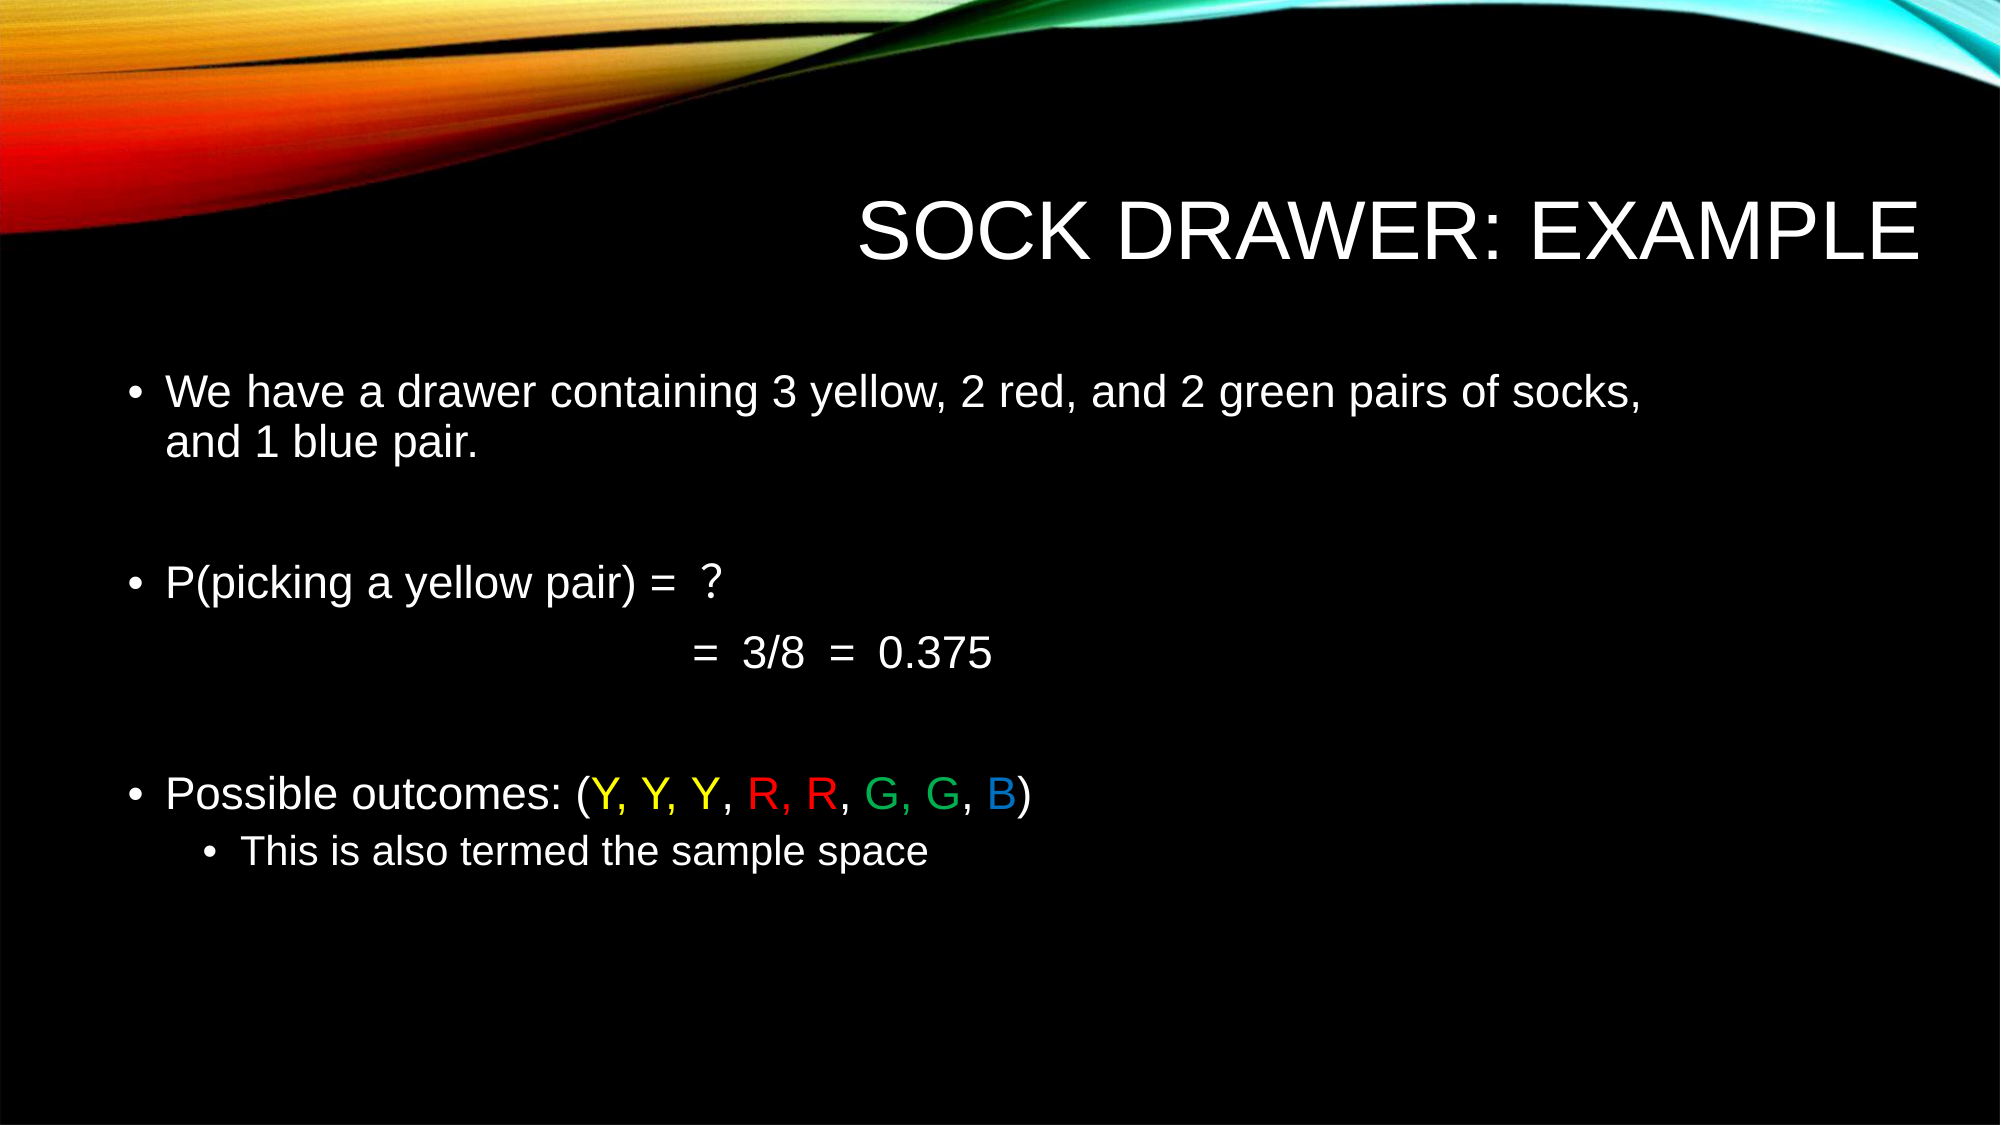

SOCK DRAWER: EXAMPLE
• We have a drawer containing 3 yellow, 2 red, and 2 green pairs of socks,
and 1 blue pair.
• P(picking a yellow pair) = ？
= 3/8 = 0.375
• Possible outcomes: (Y, Y, Y, R, R, G, G, B)
• This is also termed the sample space